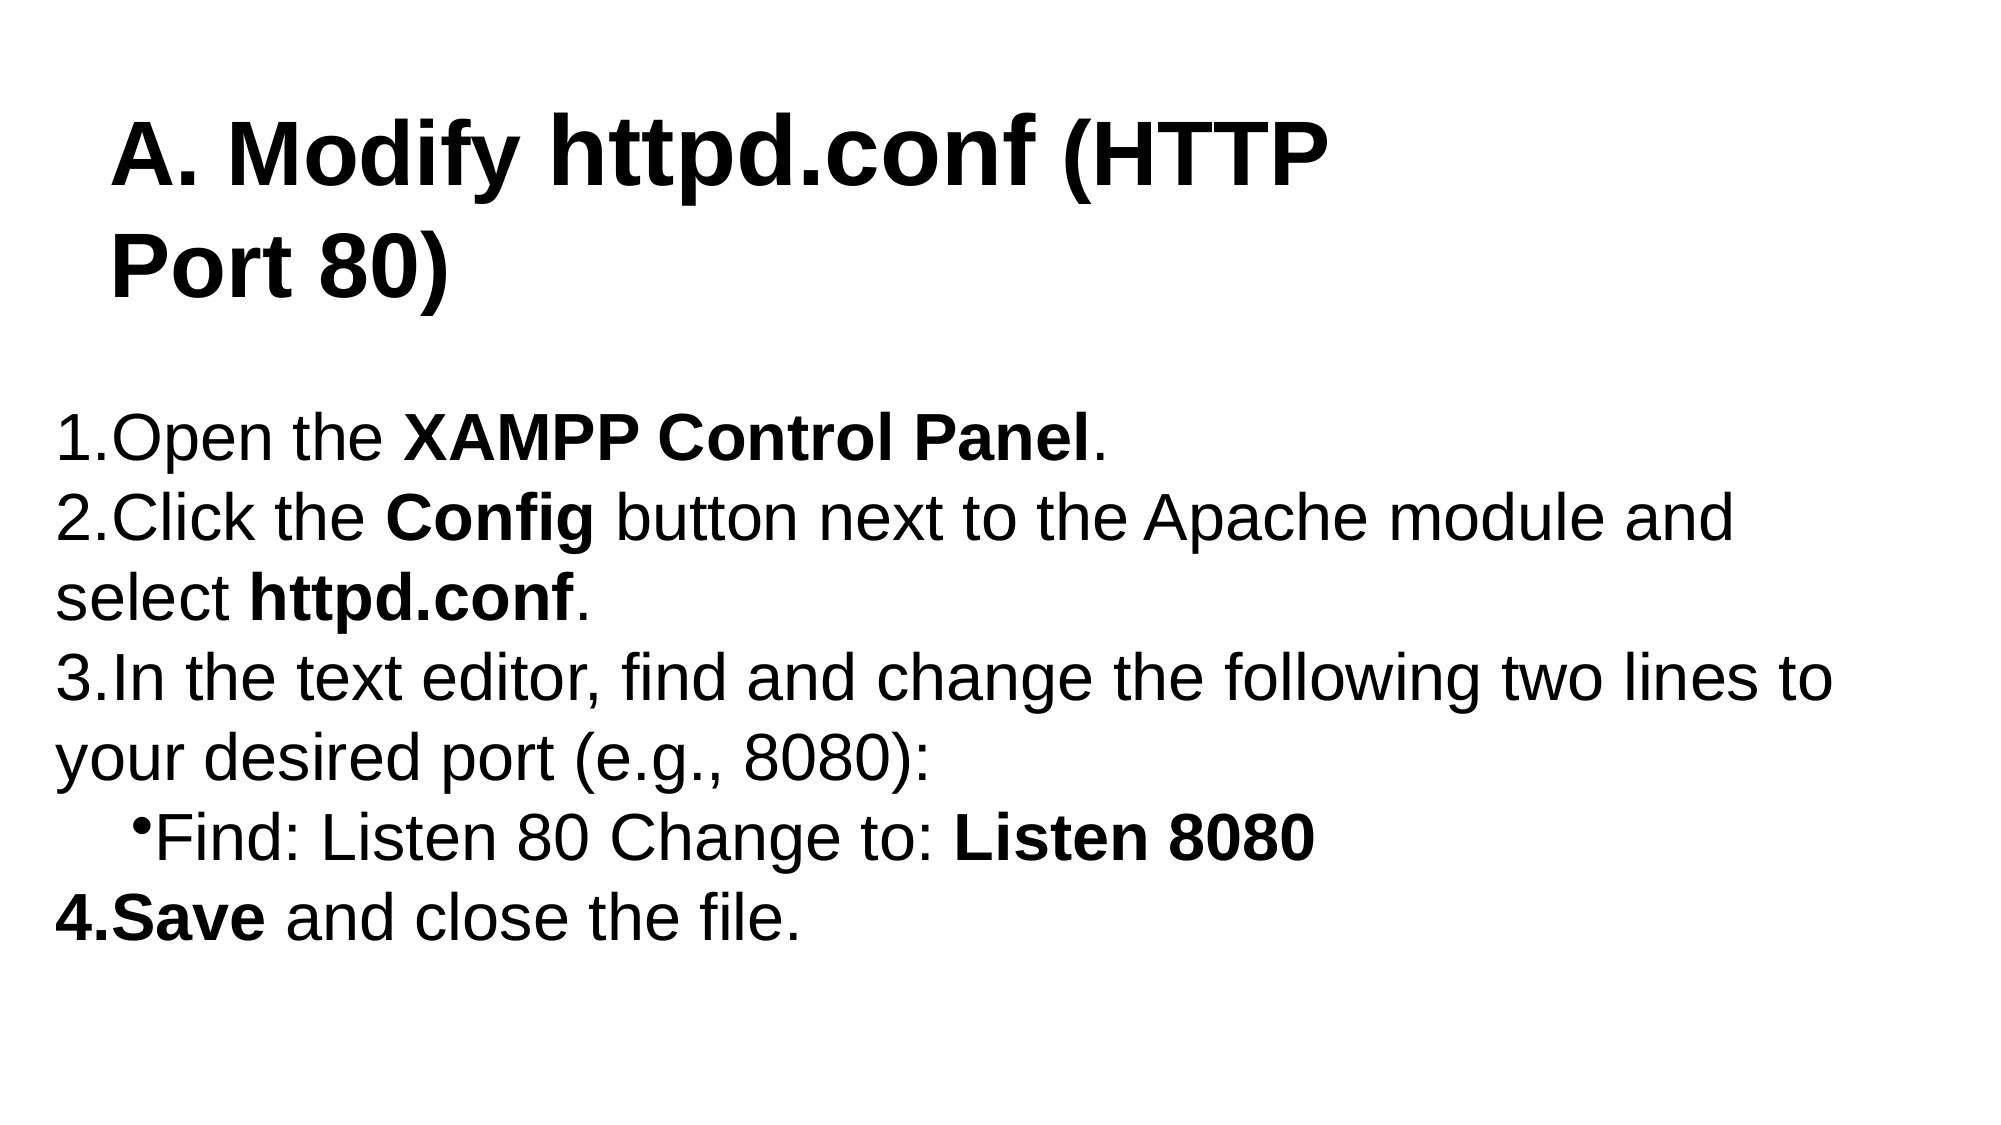

# A. Modify httpd.conf (HTTP Port 80)
Open the XAMPP Control Panel.
Click the Config button next to the Apache module and select httpd.conf.
In the text editor, find and change the following two lines to your desired port (e.g., 8080):
Find: Listen 80 Change to: Listen 8080
Save and close the file.